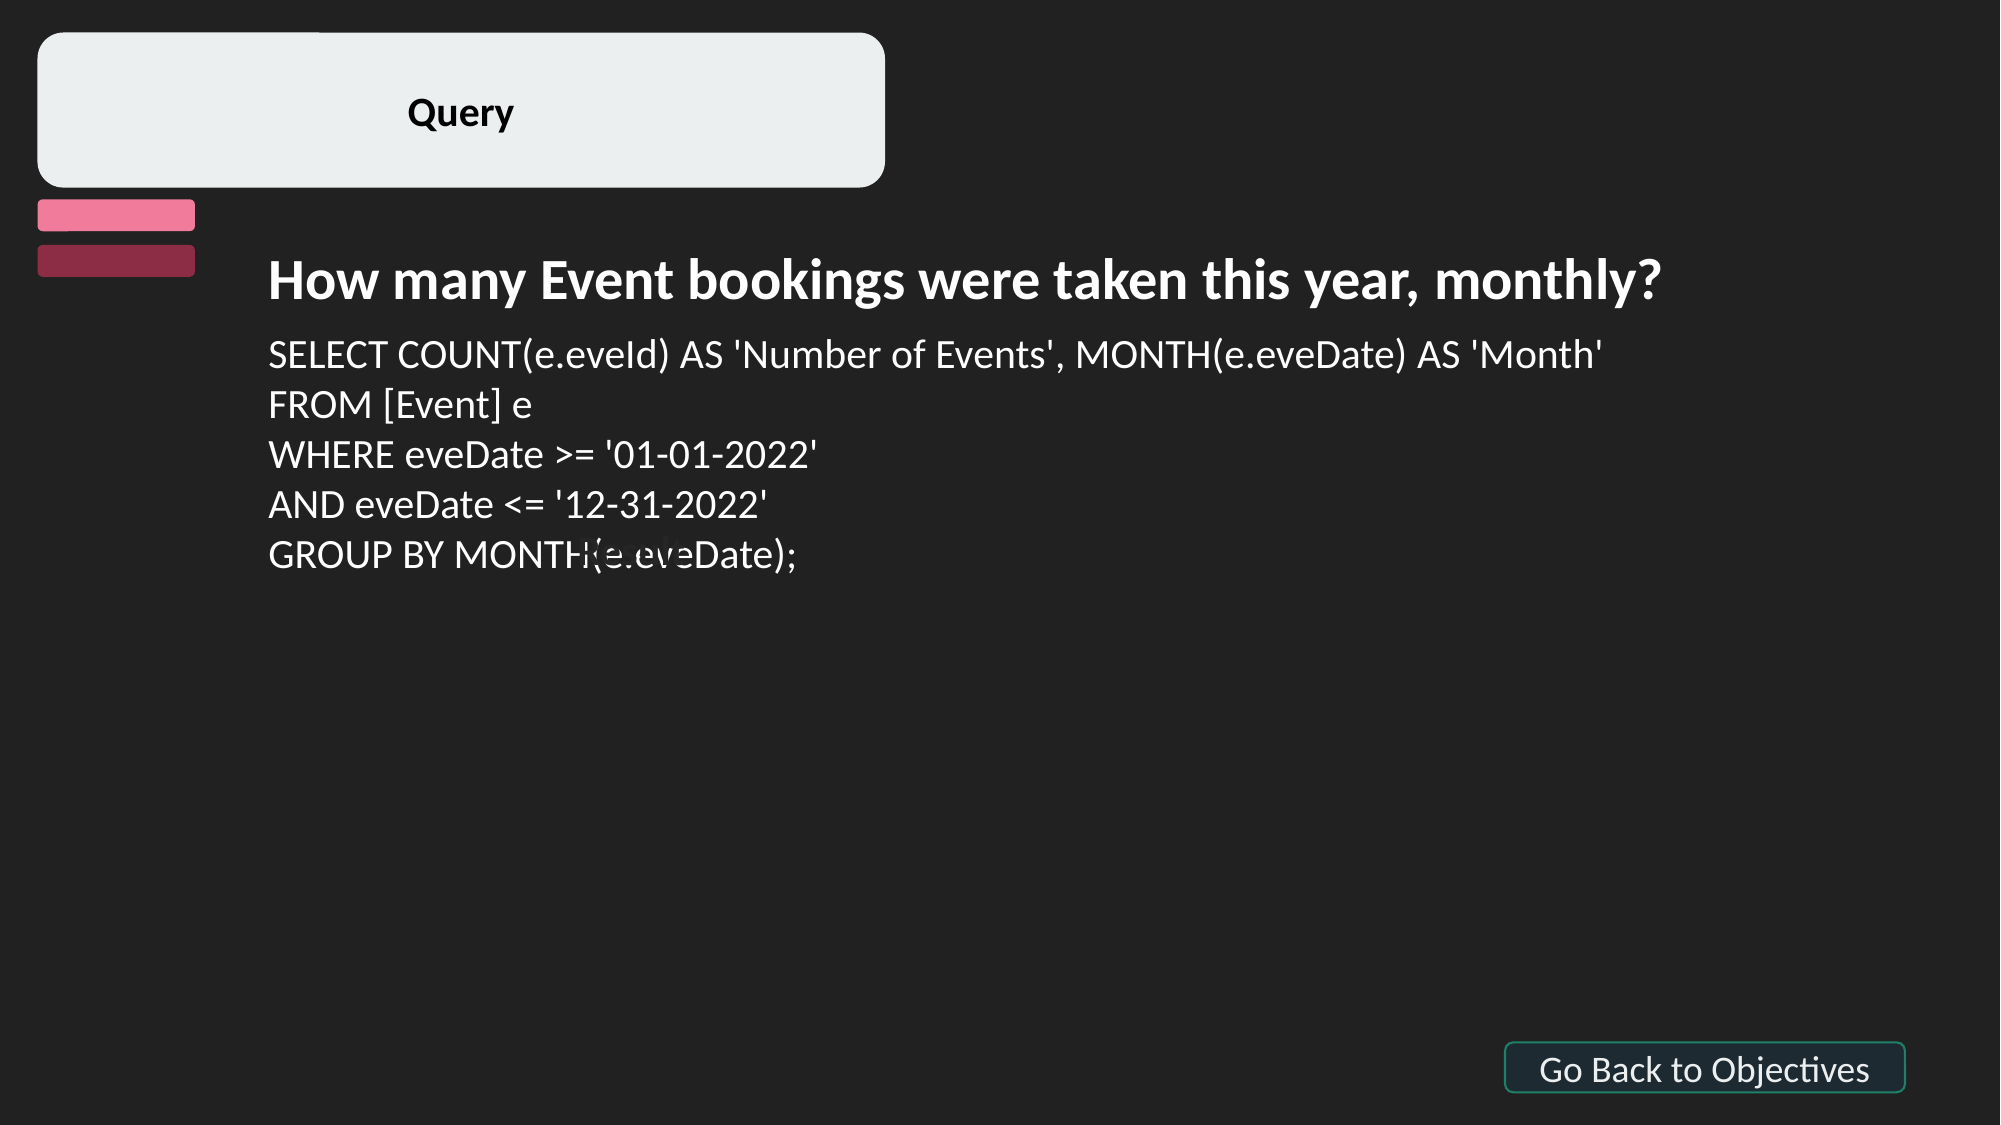

Query

How many Event bookings were taken this year, monthly?

SELECT COUNT(e.eveId) AS 'Number of Events', MONTH(e.eveDate) AS 'Month'
FROM [Event] e
WHERE eveDate >= '01-01-2022'
AND eveDate <= '12-31-2022'
GROUP BY MONTH(e.eveDate);
Result
Go Back to Objectives